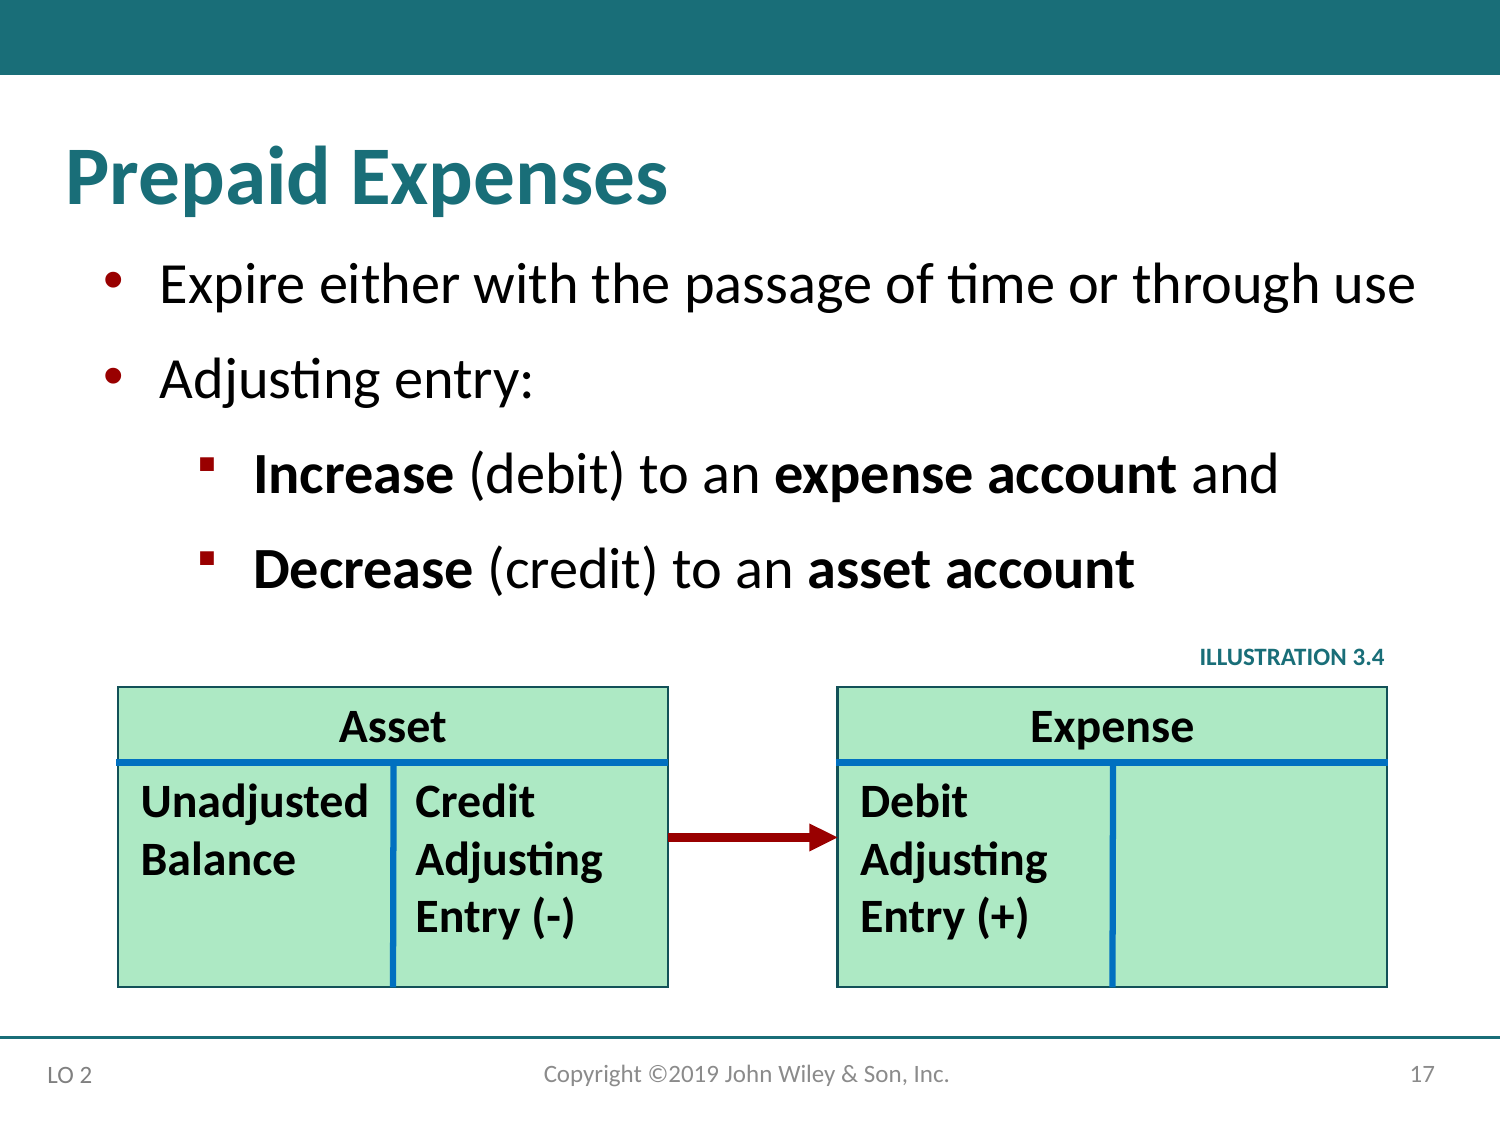

Prepaid Expenses
Expire either with the passage of time or through use
Adjusting entry:
Increase (debit) to an expense account and
Decrease (credit) to an asset account
ILLUSTRATION 3.4
Asset
Expense
Unadjusted
Balance
Credit
Adjusting Entry (-)
Debit
Adjusting Entry (+)

Copyright ©2019 John Wiley & Son, Inc.
17
LO 2